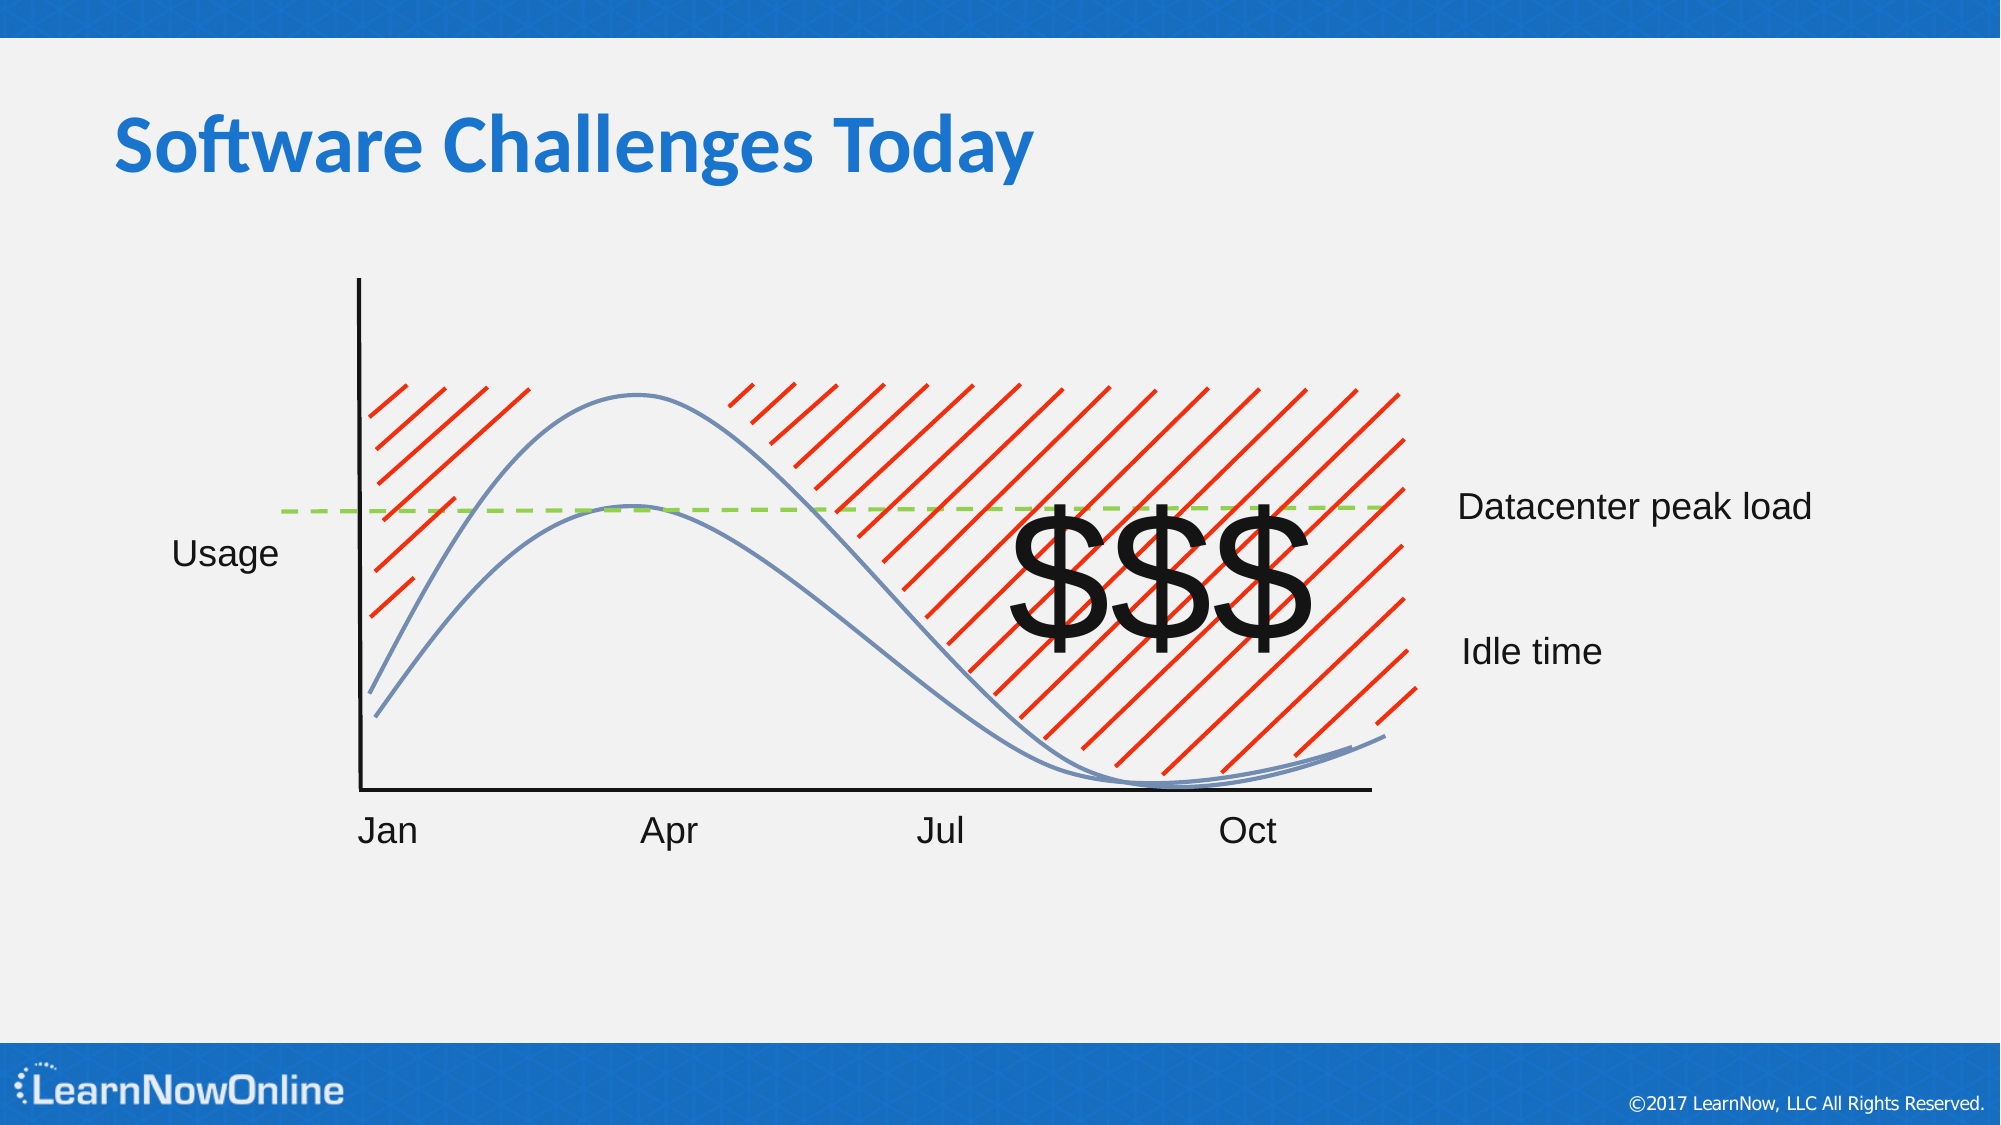

# Software Challenges Today

$$$
Datacenter peak load

Usage
Idle time
Jan
Apr
Jul
Oct